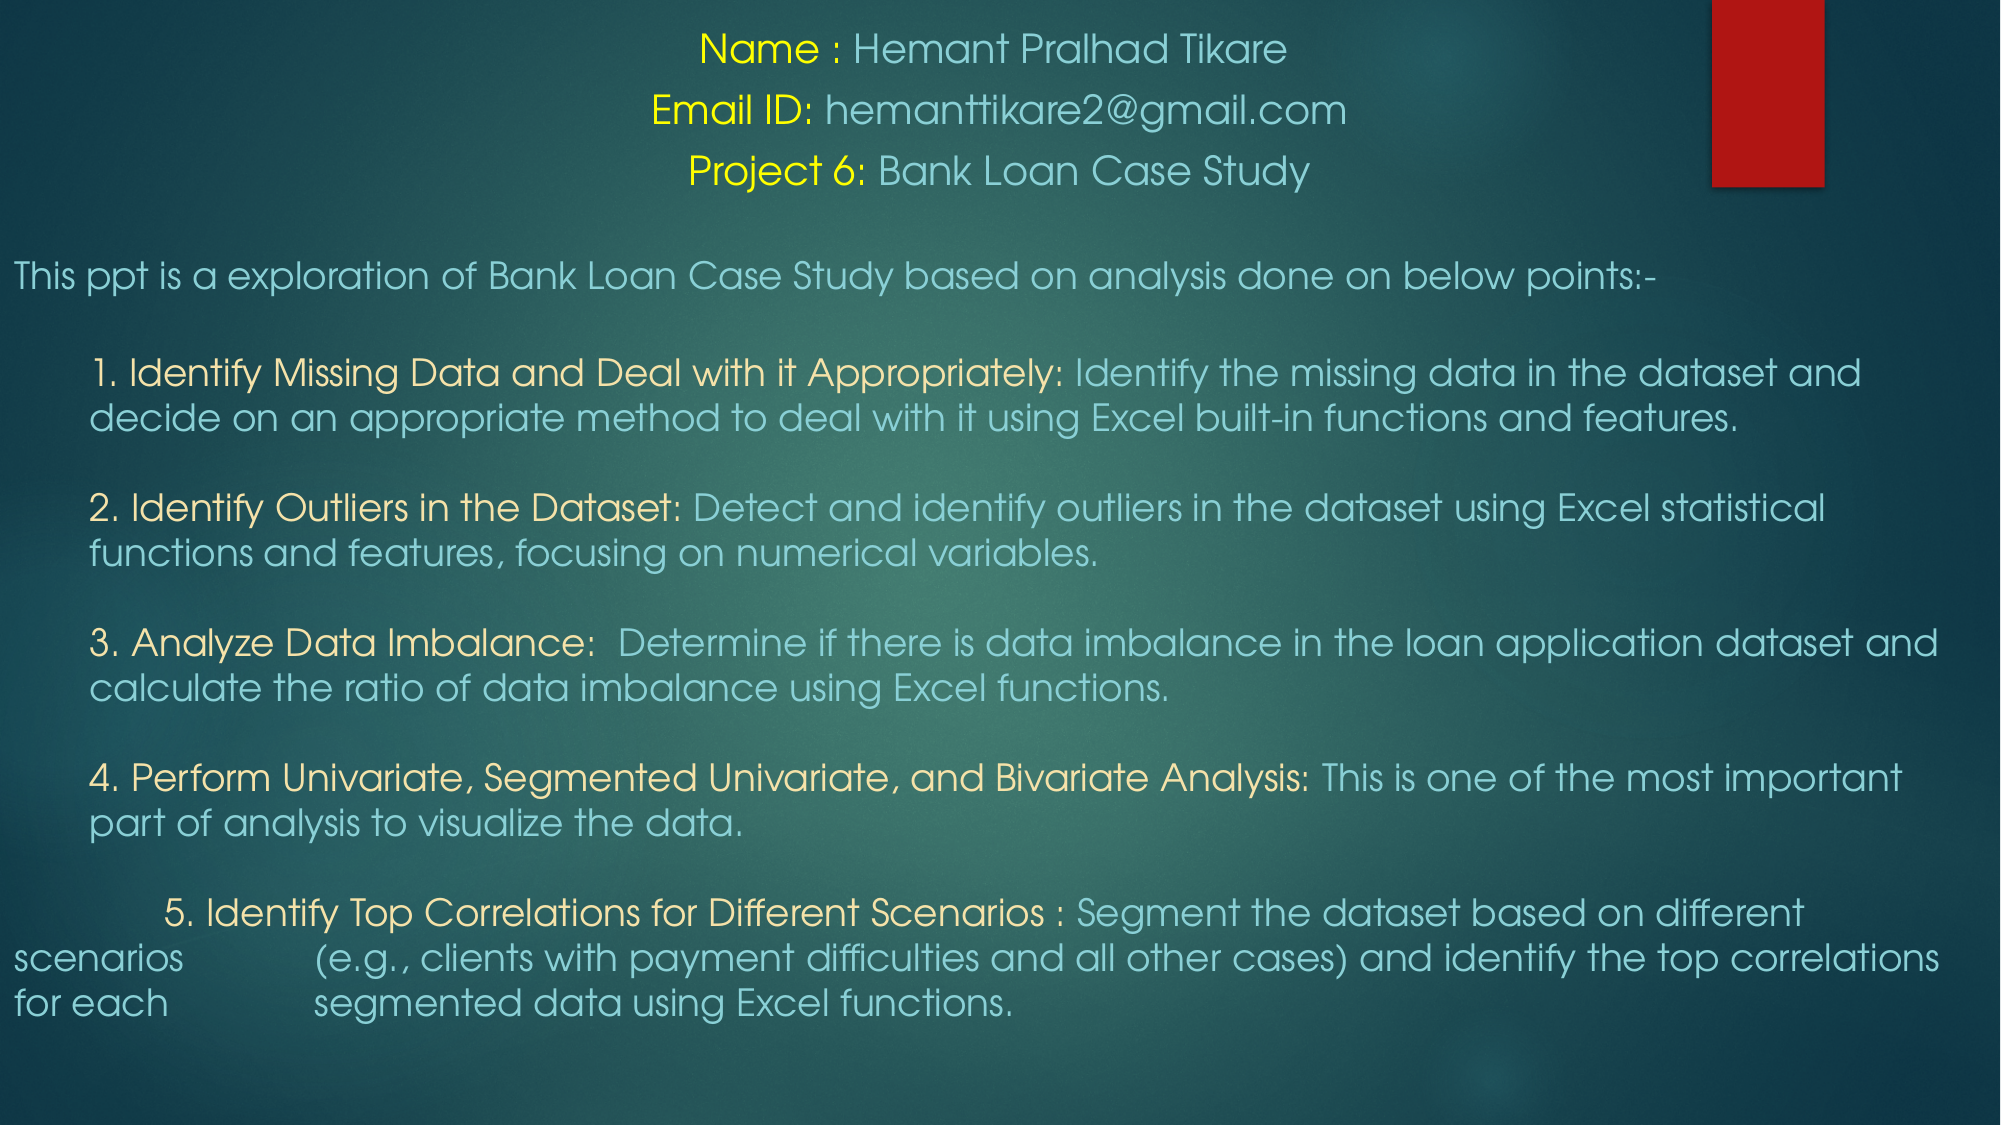

Name : Hemant Pralhad Tikare
Email ID: hemanttikare2@gmail.com
Project 6: Bank Loan Case Study
This ppt is a exploration of Bank Loan Case Study based on analysis done on below points:-

1. Identify Missing Data and Deal with it Appropriately: Identify the missing data in the dataset and decide on an appropriate method to deal with it using Excel built-in functions and features.

2. Identify Outliers in the Dataset: Detect and identify outliers in the dataset using Excel statistical functions and features, focusing on numerical variables.

3. Analyze Data Imbalance:  Determine if there is data imbalance in the loan application dataset and calculate the ratio of data imbalance using Excel functions.

4. Perform Univariate, Segmented Univariate, and Bivariate Analysis: This is one of the most important part of analysis to visualize the data.

	5. Identify Top Correlations for Different Scenarios : Segment the dataset based on different scenarios 	(e.g., clients with payment difficulties and all other cases) and identify the top correlations for each 	segmented data using Excel functions.